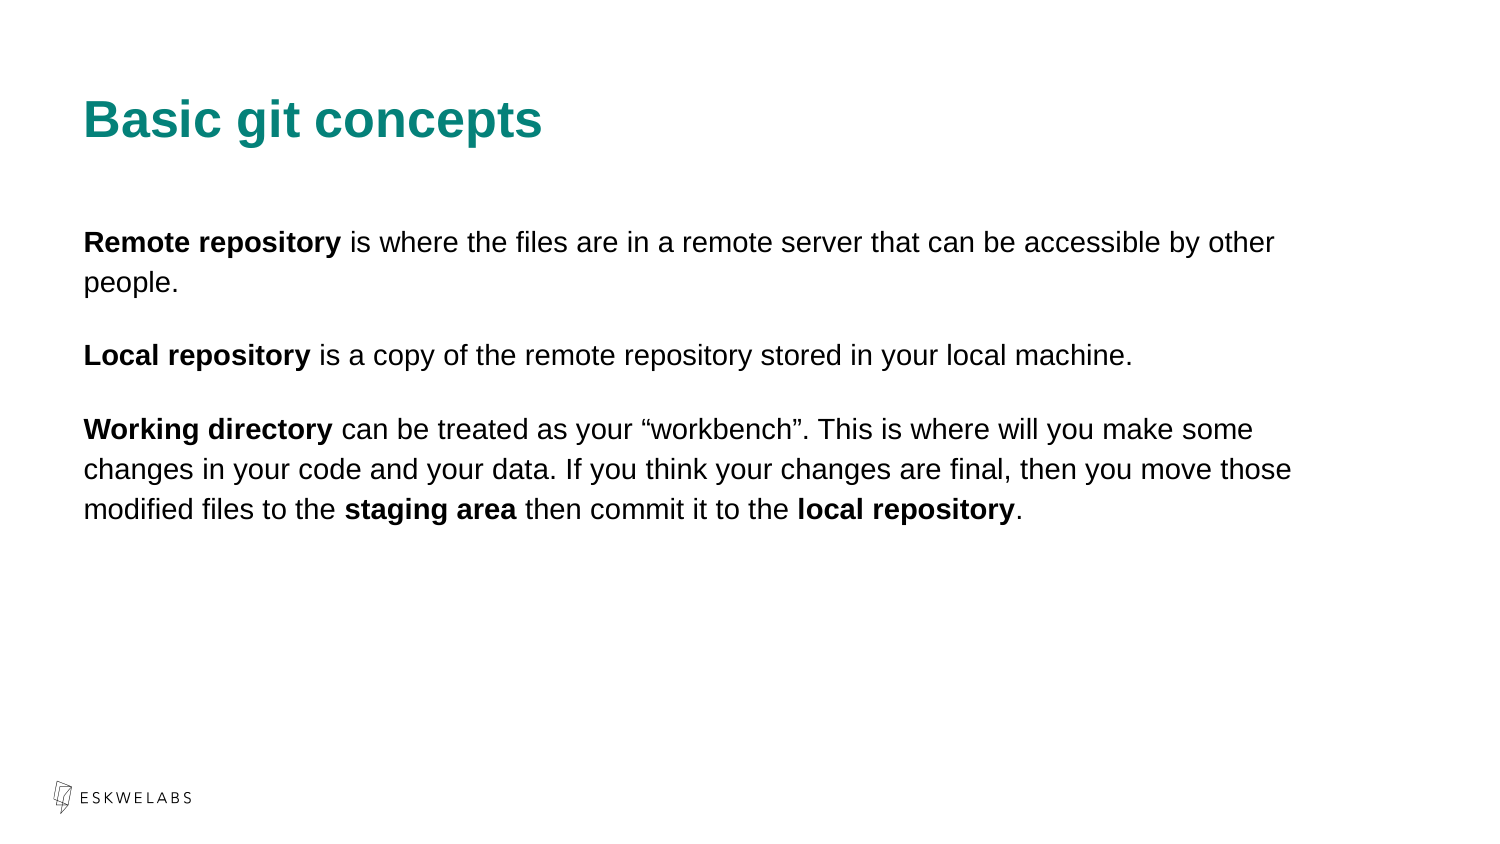

Basic git concepts

Remote repository is where the files are in a remote server that can be accessible by other people.
Local repository is a copy of the remote repository stored in your local machine.
Working directory can be treated as your “workbench”. This is where will you make some changes in your code and your data. If you think your changes are final, then you move those modified files to the staging area then commit it to the local repository.